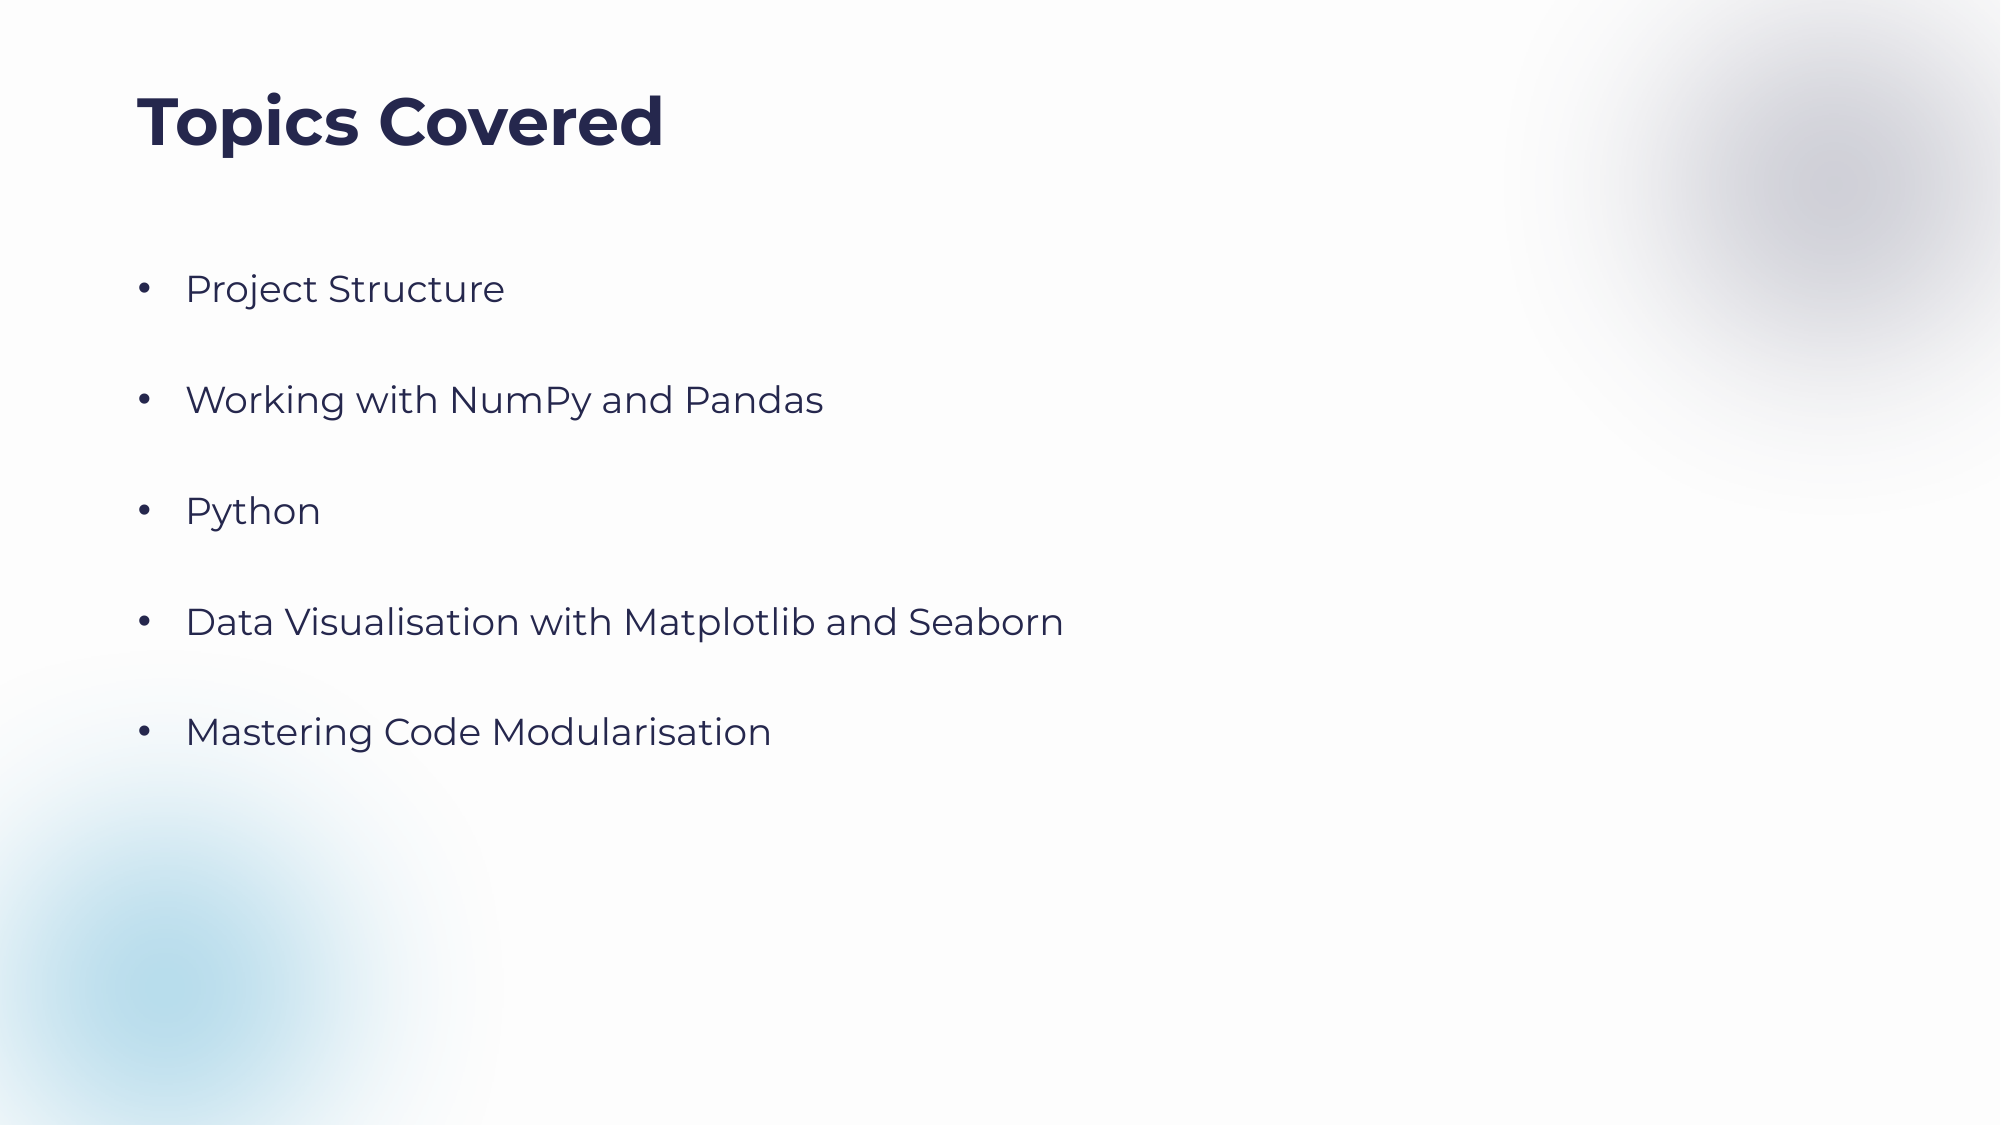

# Topics Covered
Project Structure
Working with NumPy and Pandas​
Python
Data Visualisation with Matplotlib and Seaborn​
Mastering Code Modularisation